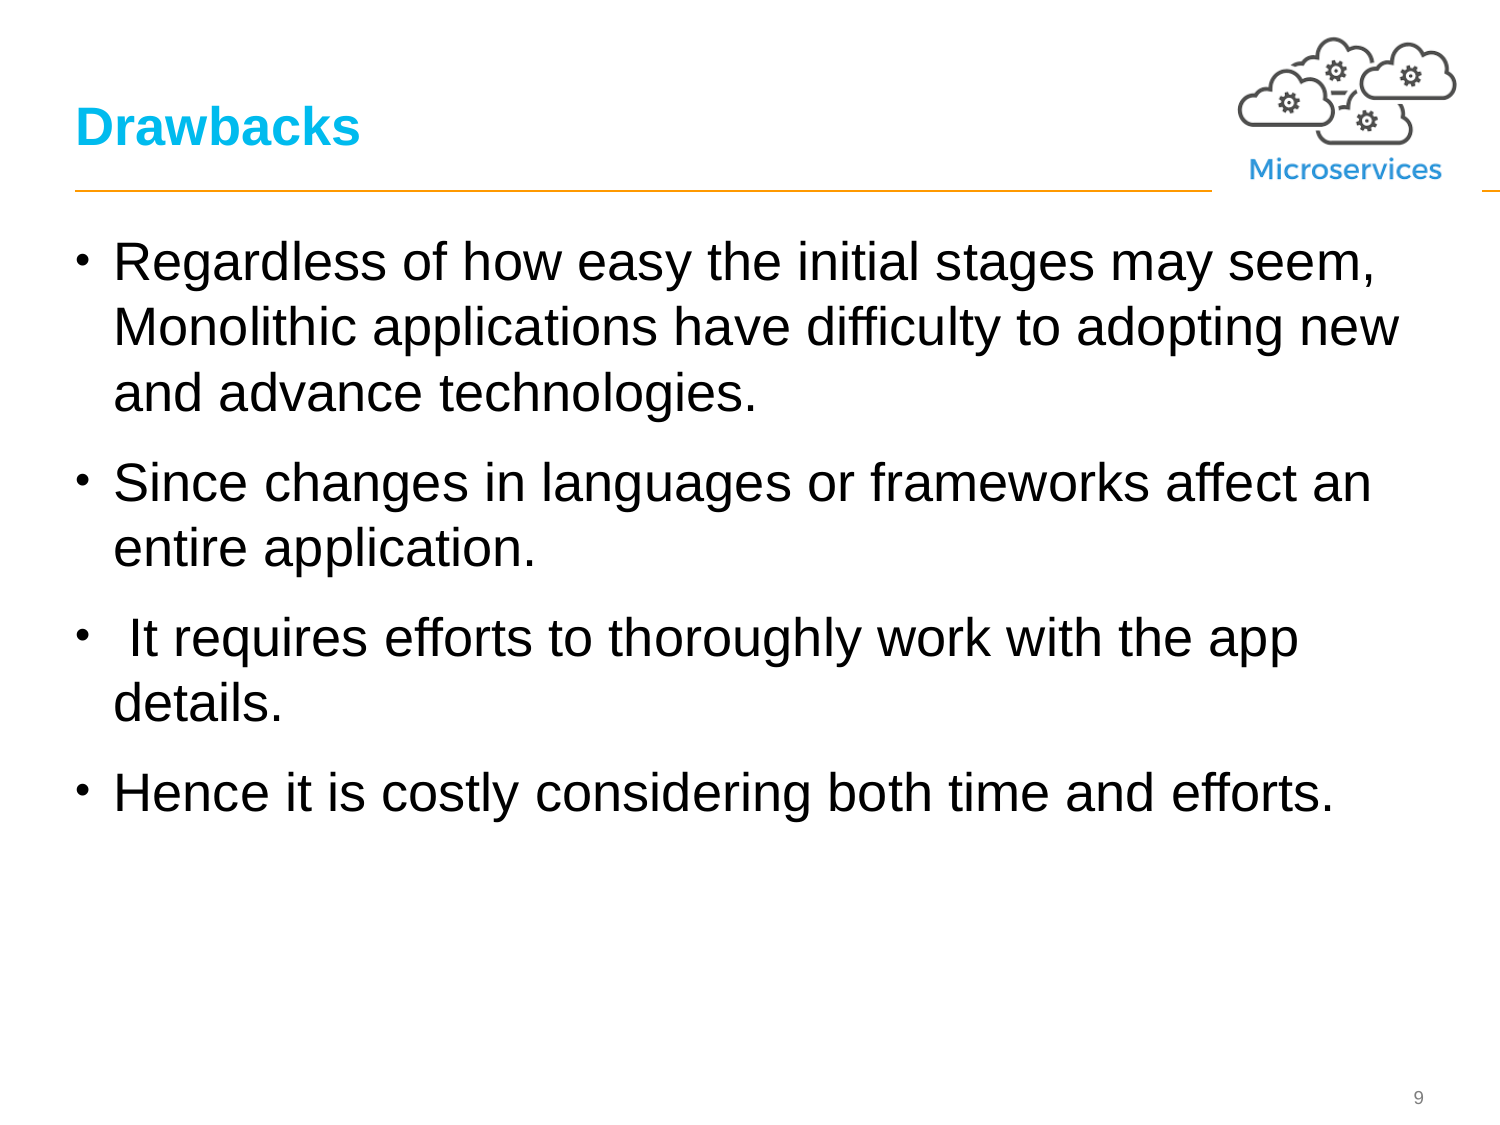

# Drawbacks
Regardless of how easy the initial stages may seem, Monolithic applications have difficulty to adopting new and advance technologies.
Since changes in languages or frameworks affect an entire application.
 It requires efforts to thoroughly work with the app details.
Hence it is costly considering both time and efforts.